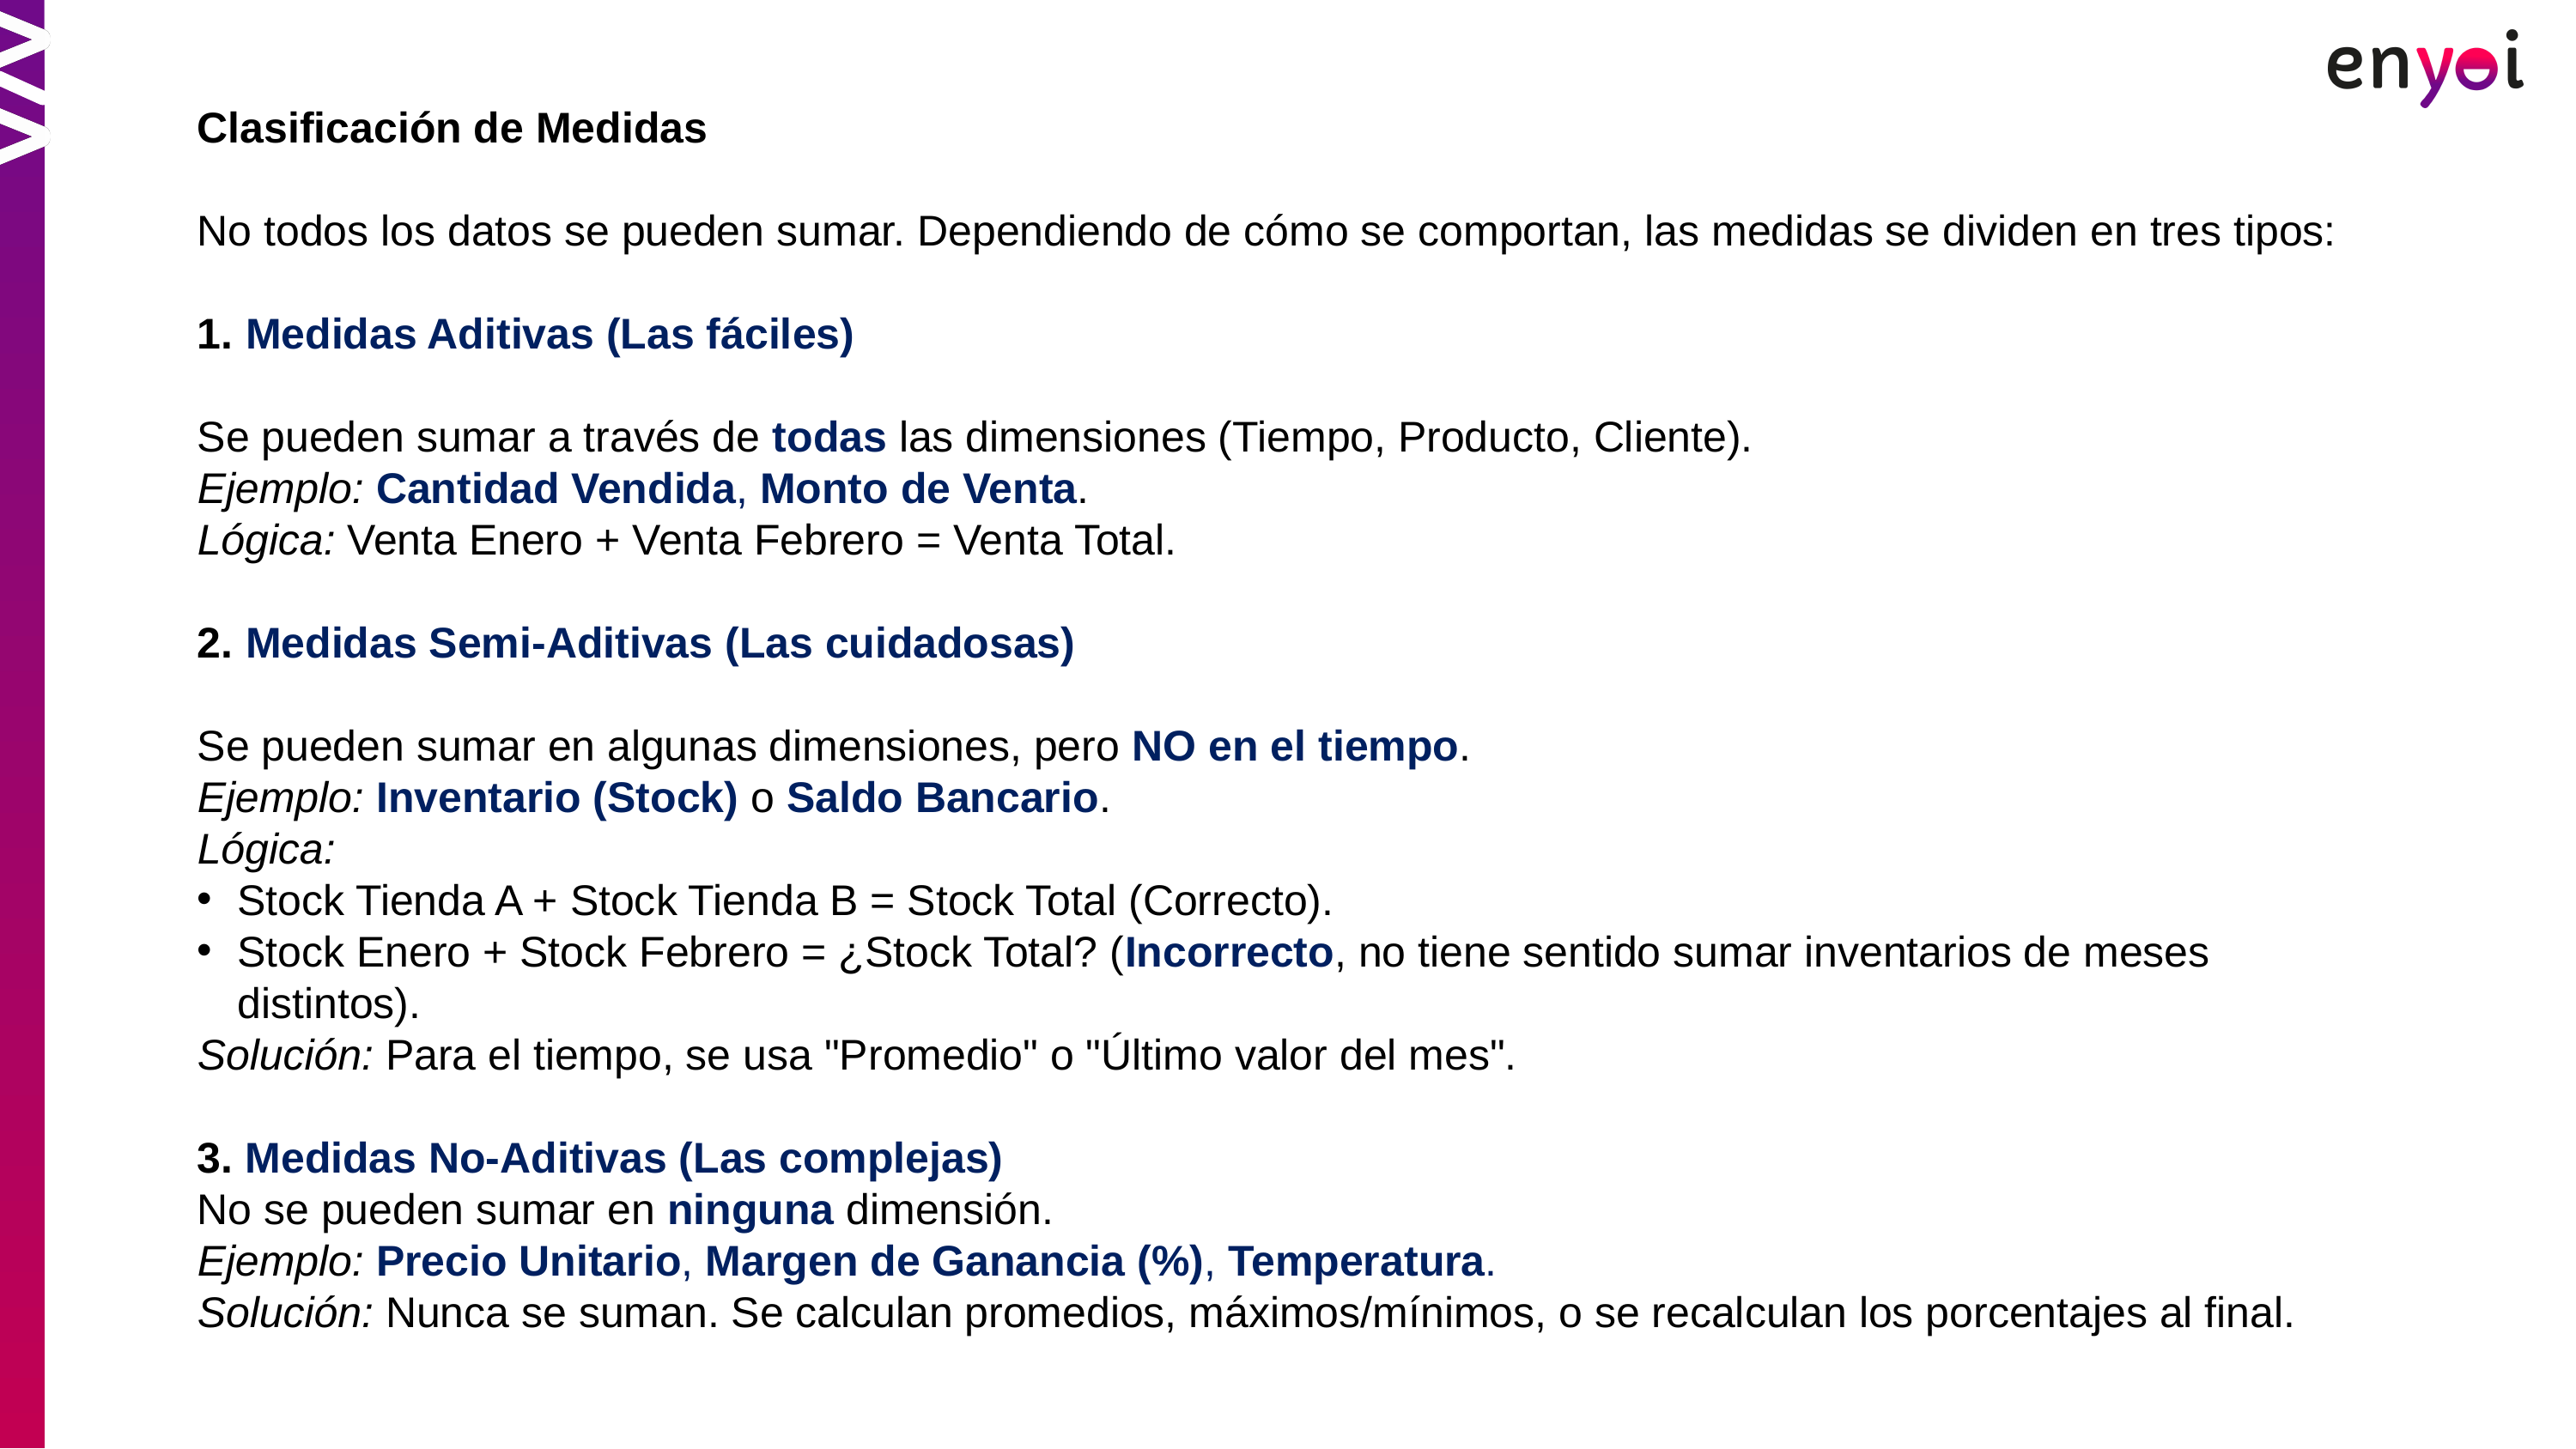

Clasificación de Medidas

No todos los datos se pueden sumar. Dependiendo de cómo se comportan, las medidas se dividen en tres tipos:

Medidas Aditivas (Las fáciles)

Se pueden sumar a través de todas las dimensiones (Tiempo, Producto, Cliente).
Ejemplo: Cantidad Vendida, Monto de Venta.
Lógica: Venta Enero + Venta Febrero = Venta Total.

Medidas Semi-Aditivas (Las cuidadosas)

Se pueden sumar en algunas dimensiones, pero NO en el tiempo.
Ejemplo: Inventario (Stock) o Saldo Bancario.
Lógica:
Stock Tienda A + Stock Tienda B = Stock Total (Correcto).
Stock Enero + Stock Febrero = ¿Stock Total? (Incorrecto, no tiene sentido sumar inventarios de meses distintos).
Solución: Para el tiempo, se usa "Promedio" o "Último valor del mes".

3. Medidas No-Aditivas (Las complejas)
No se pueden sumar en ninguna dimensión.
Ejemplo: Precio Unitario, Margen de Ganancia (%), Temperatura.
Solución: Nunca se suman. Se calculan promedios, máximos/mínimos, o se recalculan los porcentajes al final.